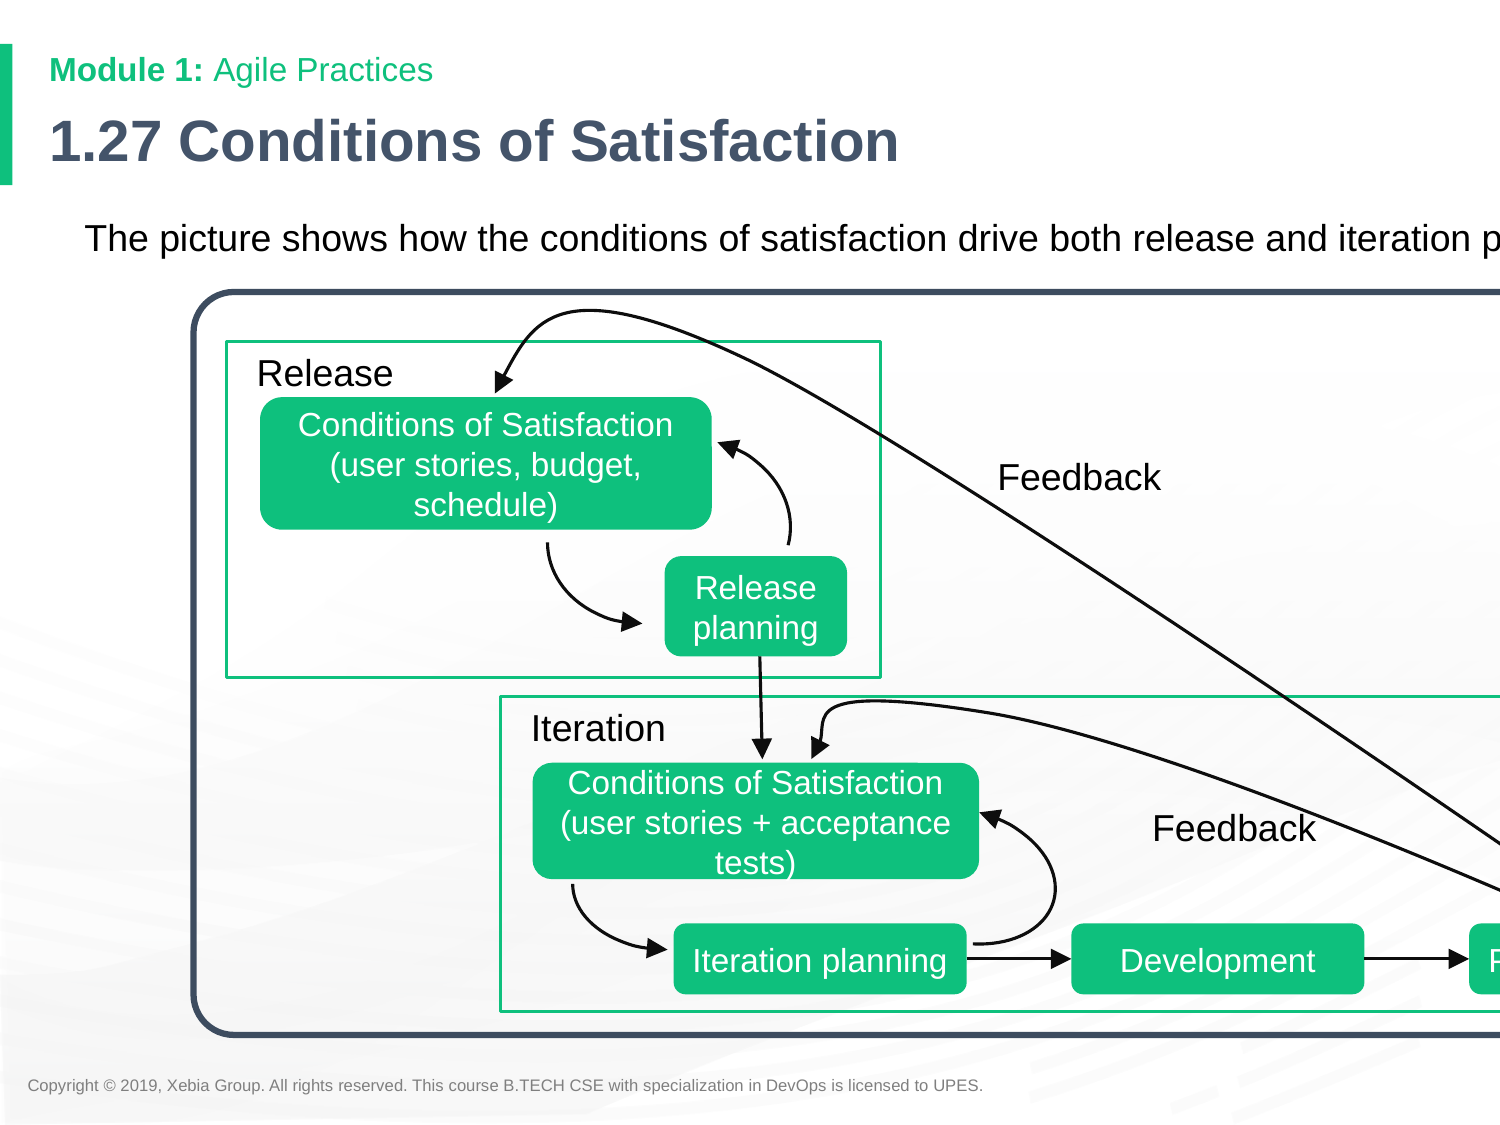

# 1.27 Conditions of Satisfaction
The picture shows how the conditions of satisfaction drive both release and iteration planning.

Release
Conditions of Satisfaction (user stories, budget, schedule)

Feedback

Release planning
Iteration

Conditions of Satisfaction (user stories + acceptance tests)

Feedback

Development
Iteration planning
Product increment